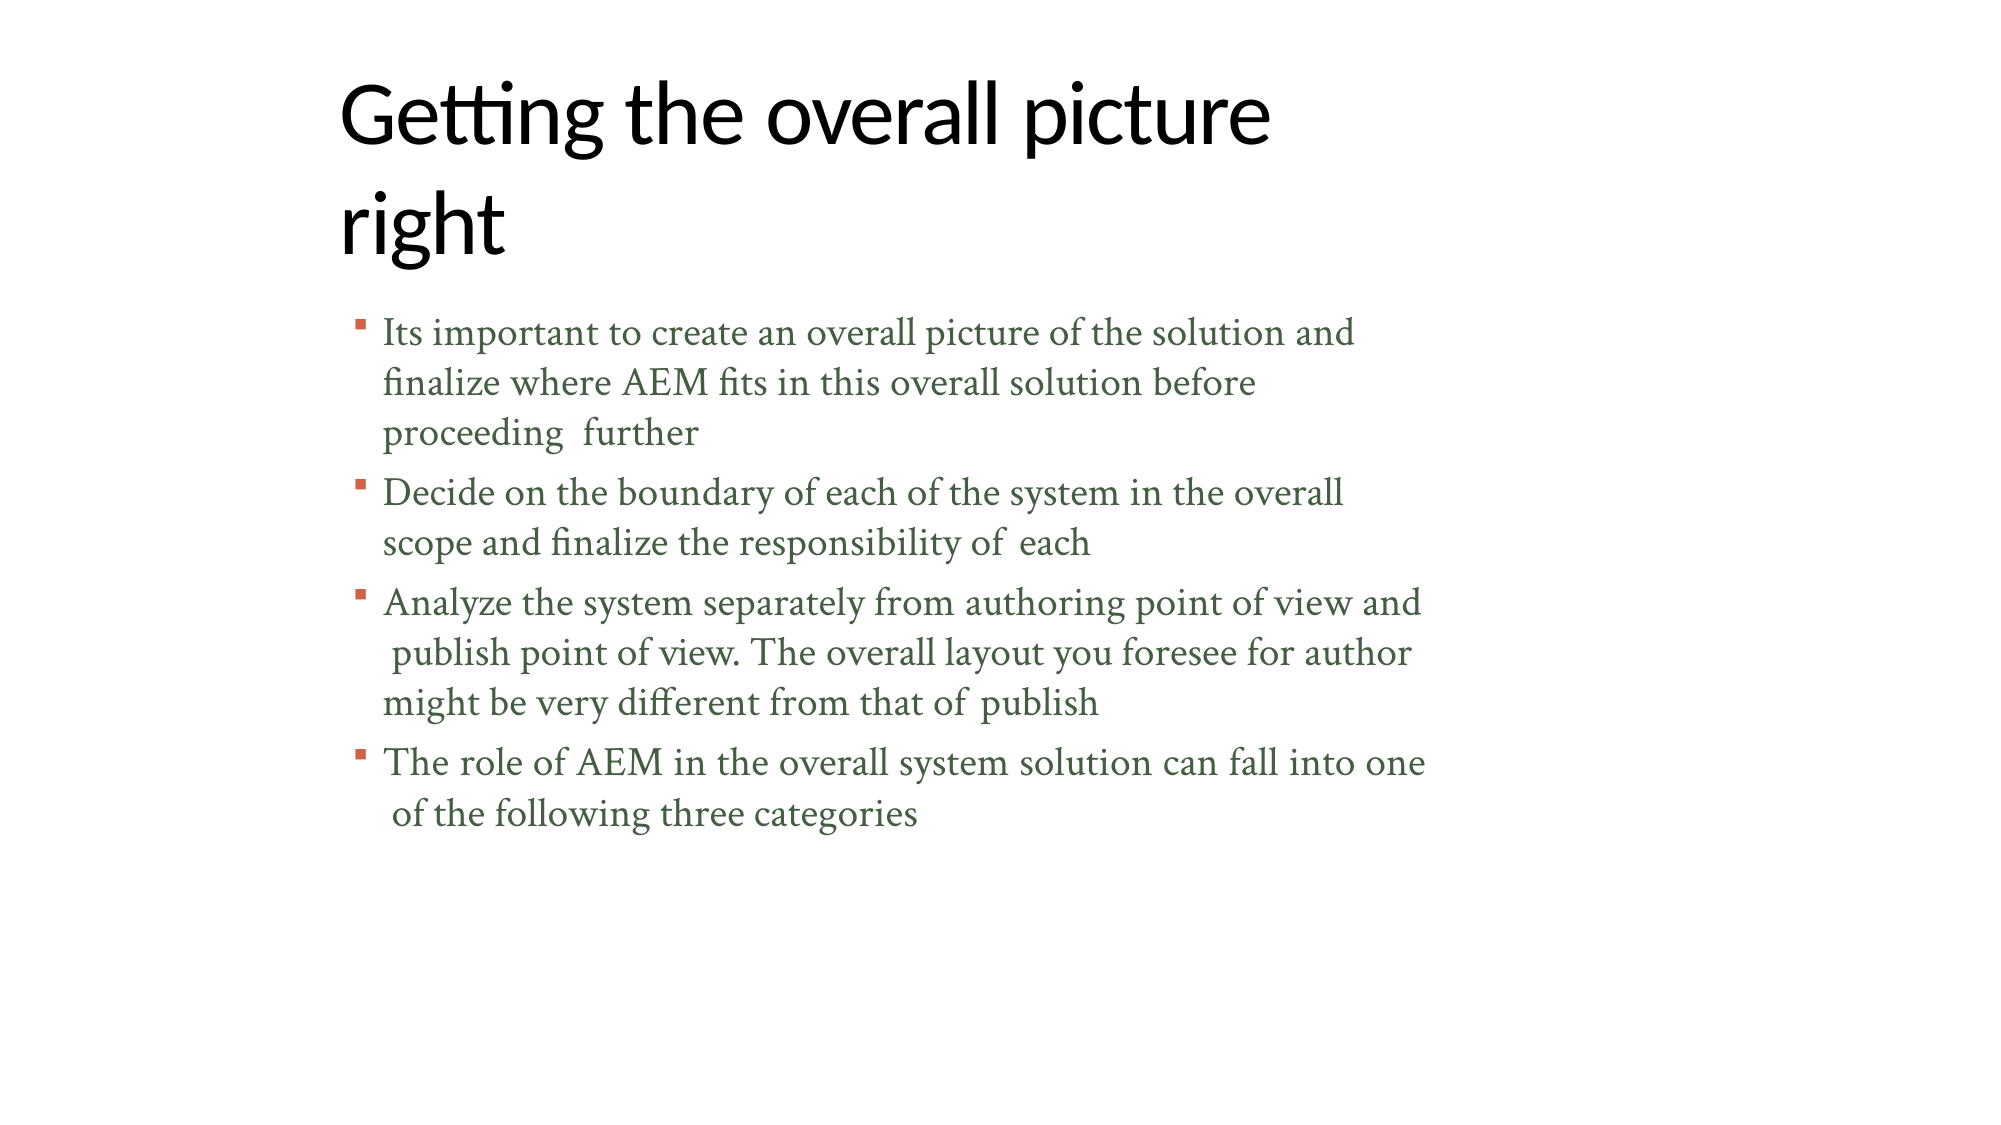

# Getting the overall picture right
Its important to create an overall picture of the solution and  finalize where AEM fits in this overall solution before proceeding  further
Decide on the boundary of each of the system in the overall  scope and finalize the responsibility of each
Analyze the system separately from authoring point of view and  publish point of view. The overall layout you foresee for author  might be very different from that of publish
The role of AEM in the overall system solution can fall into one  of the following three categories